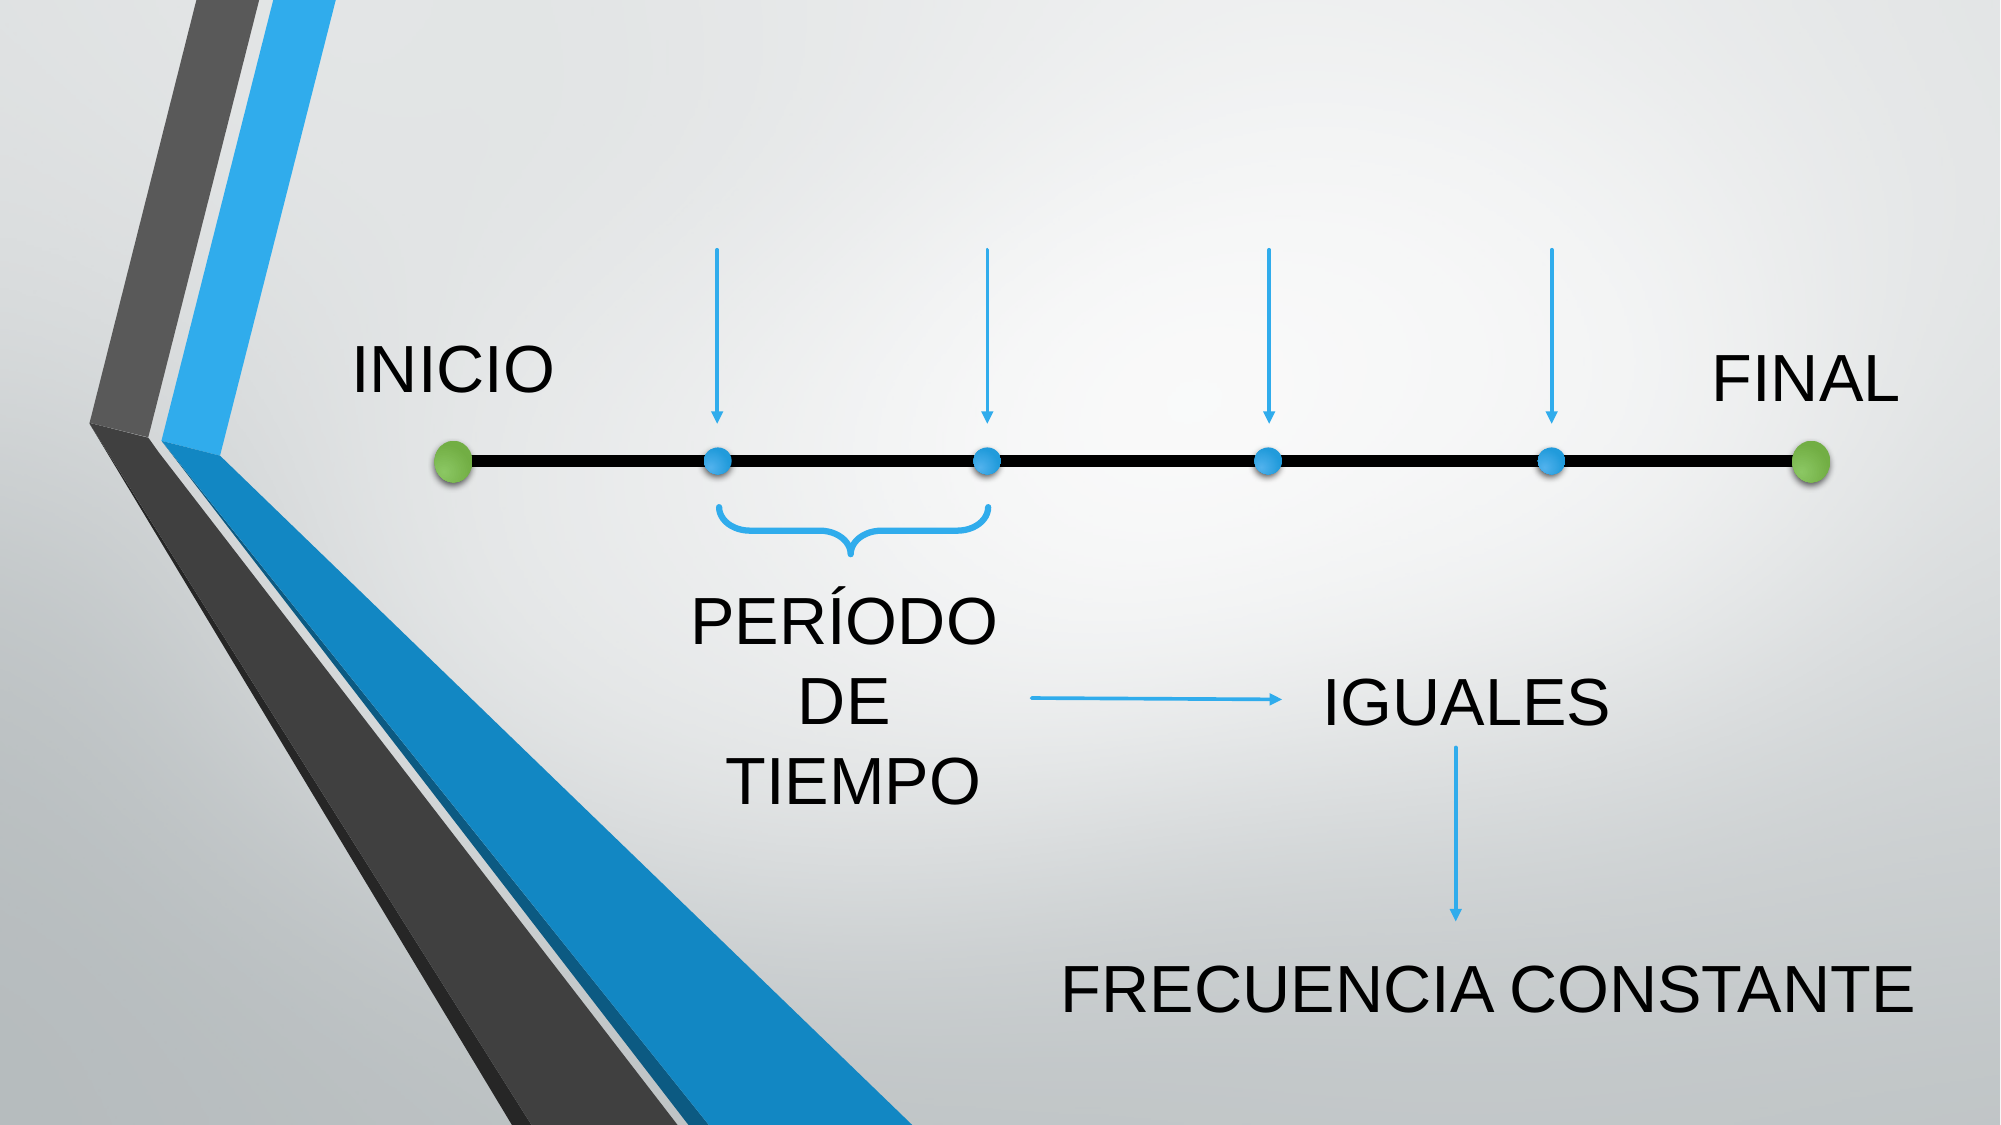

INICIO
FINAL

PERÍODO
DE
TIEMPO
IGUALES
FRECUENCIA CONSTANTE